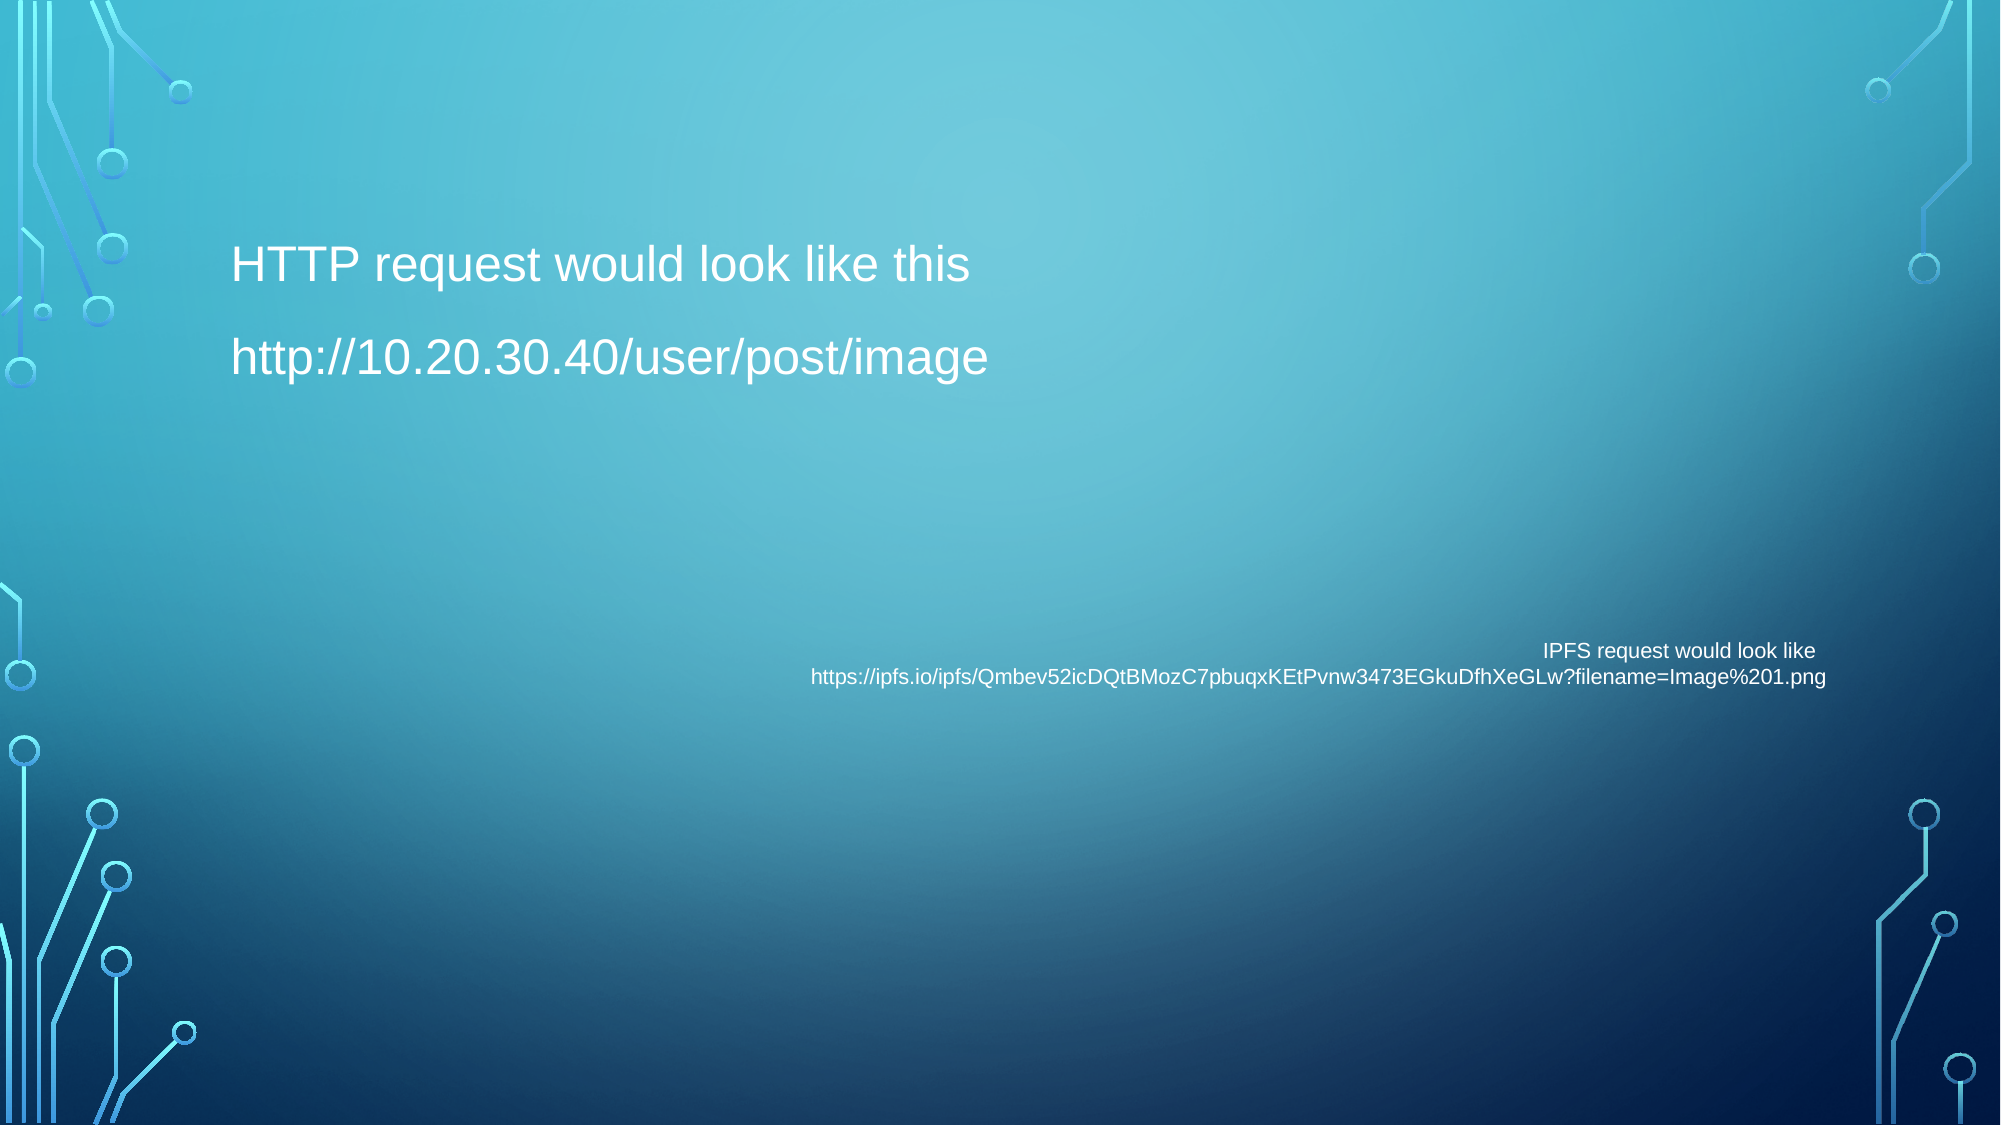

HTTP request would look like this
http://10.20.30.40/user/post/image
IPFS request would look like
https://ipfs.io/ipfs/Qmbev52icDQtBMozC7pbuqxKEtPvnw3473EGkuDfhXeGLw?filename=Image%201.png